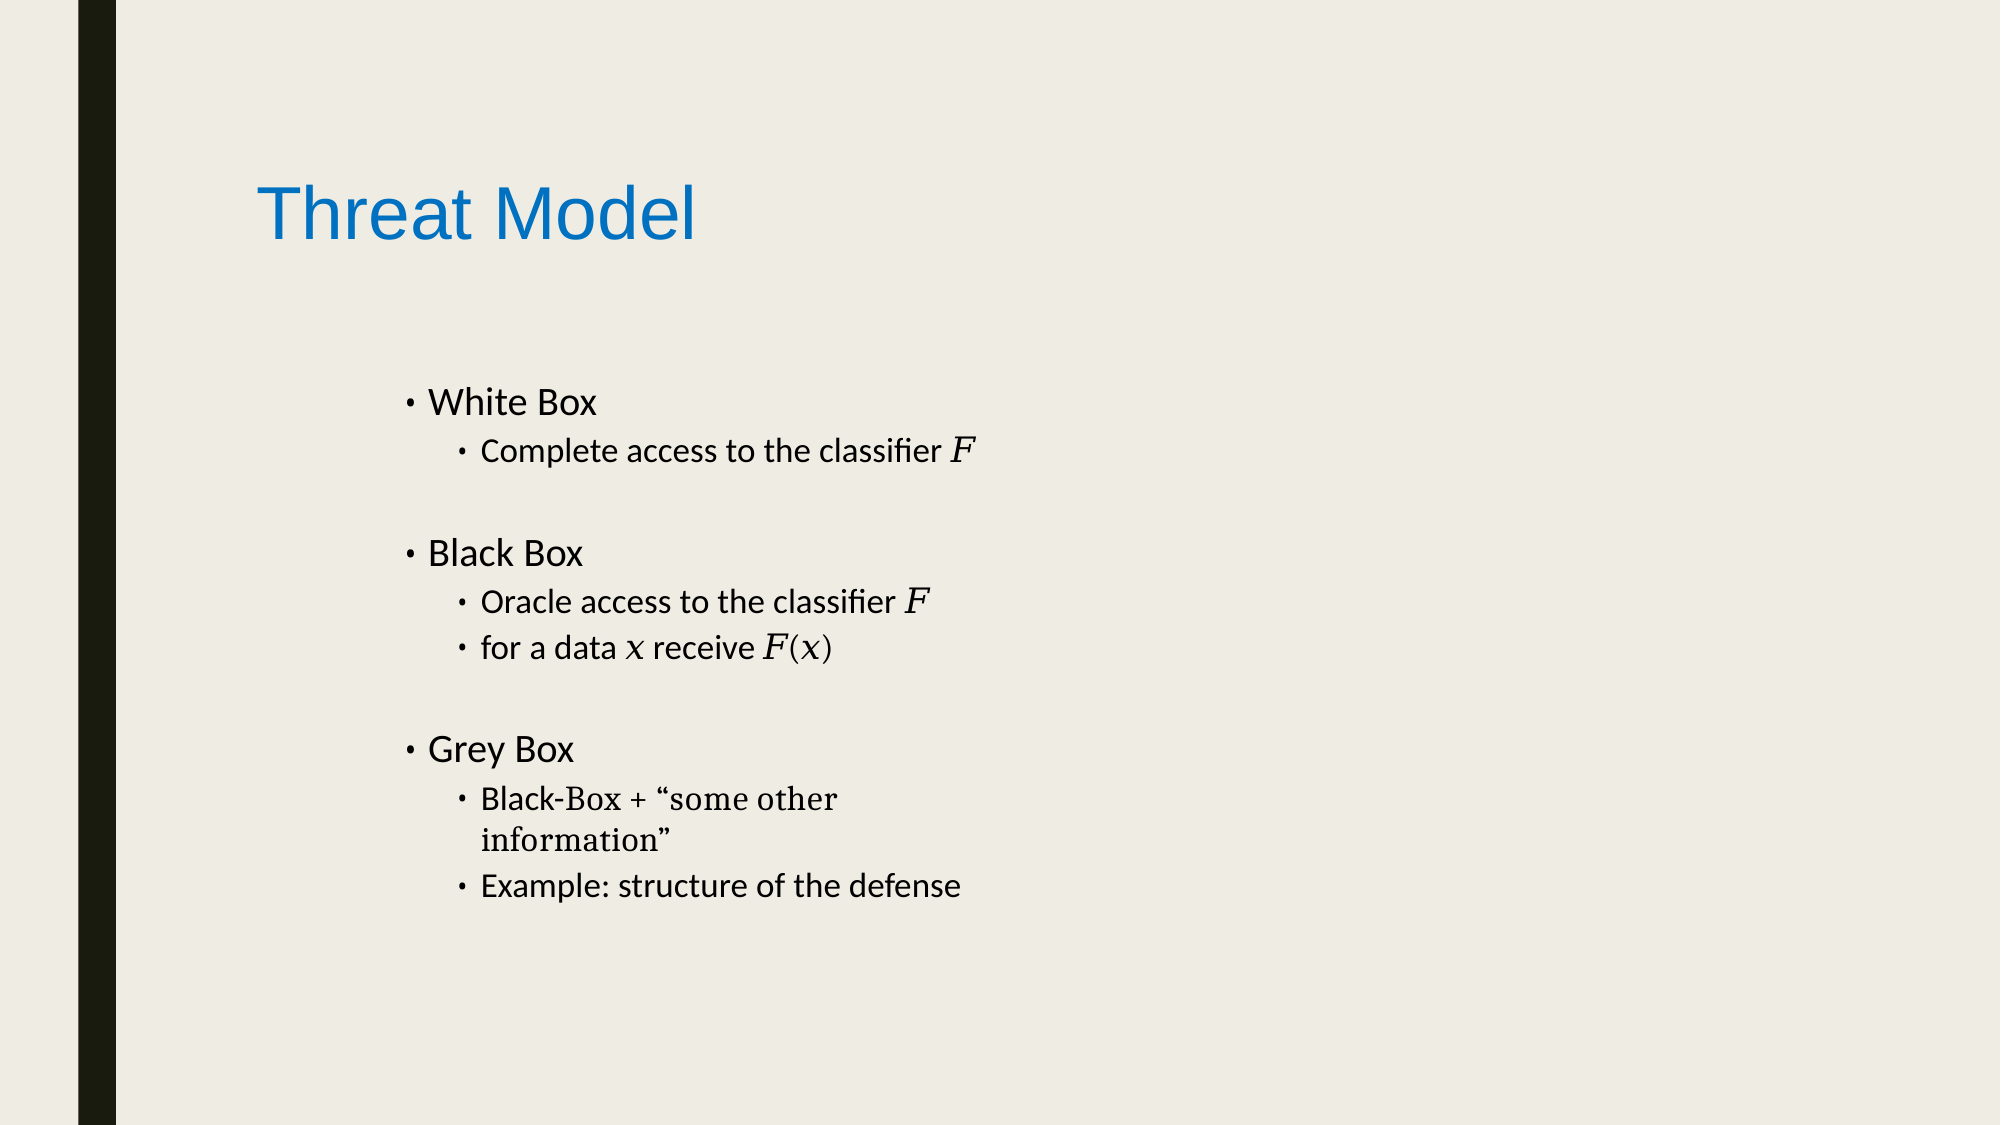

# Threat Model
White Box
Complete access to the classifier 𝐹

Black Box
Oracle access to the classifier 𝐹
for a data 𝑥 receive 𝐹(𝑥)

Grey Box
Black-Box + “some other information”
Example: structure of the defense